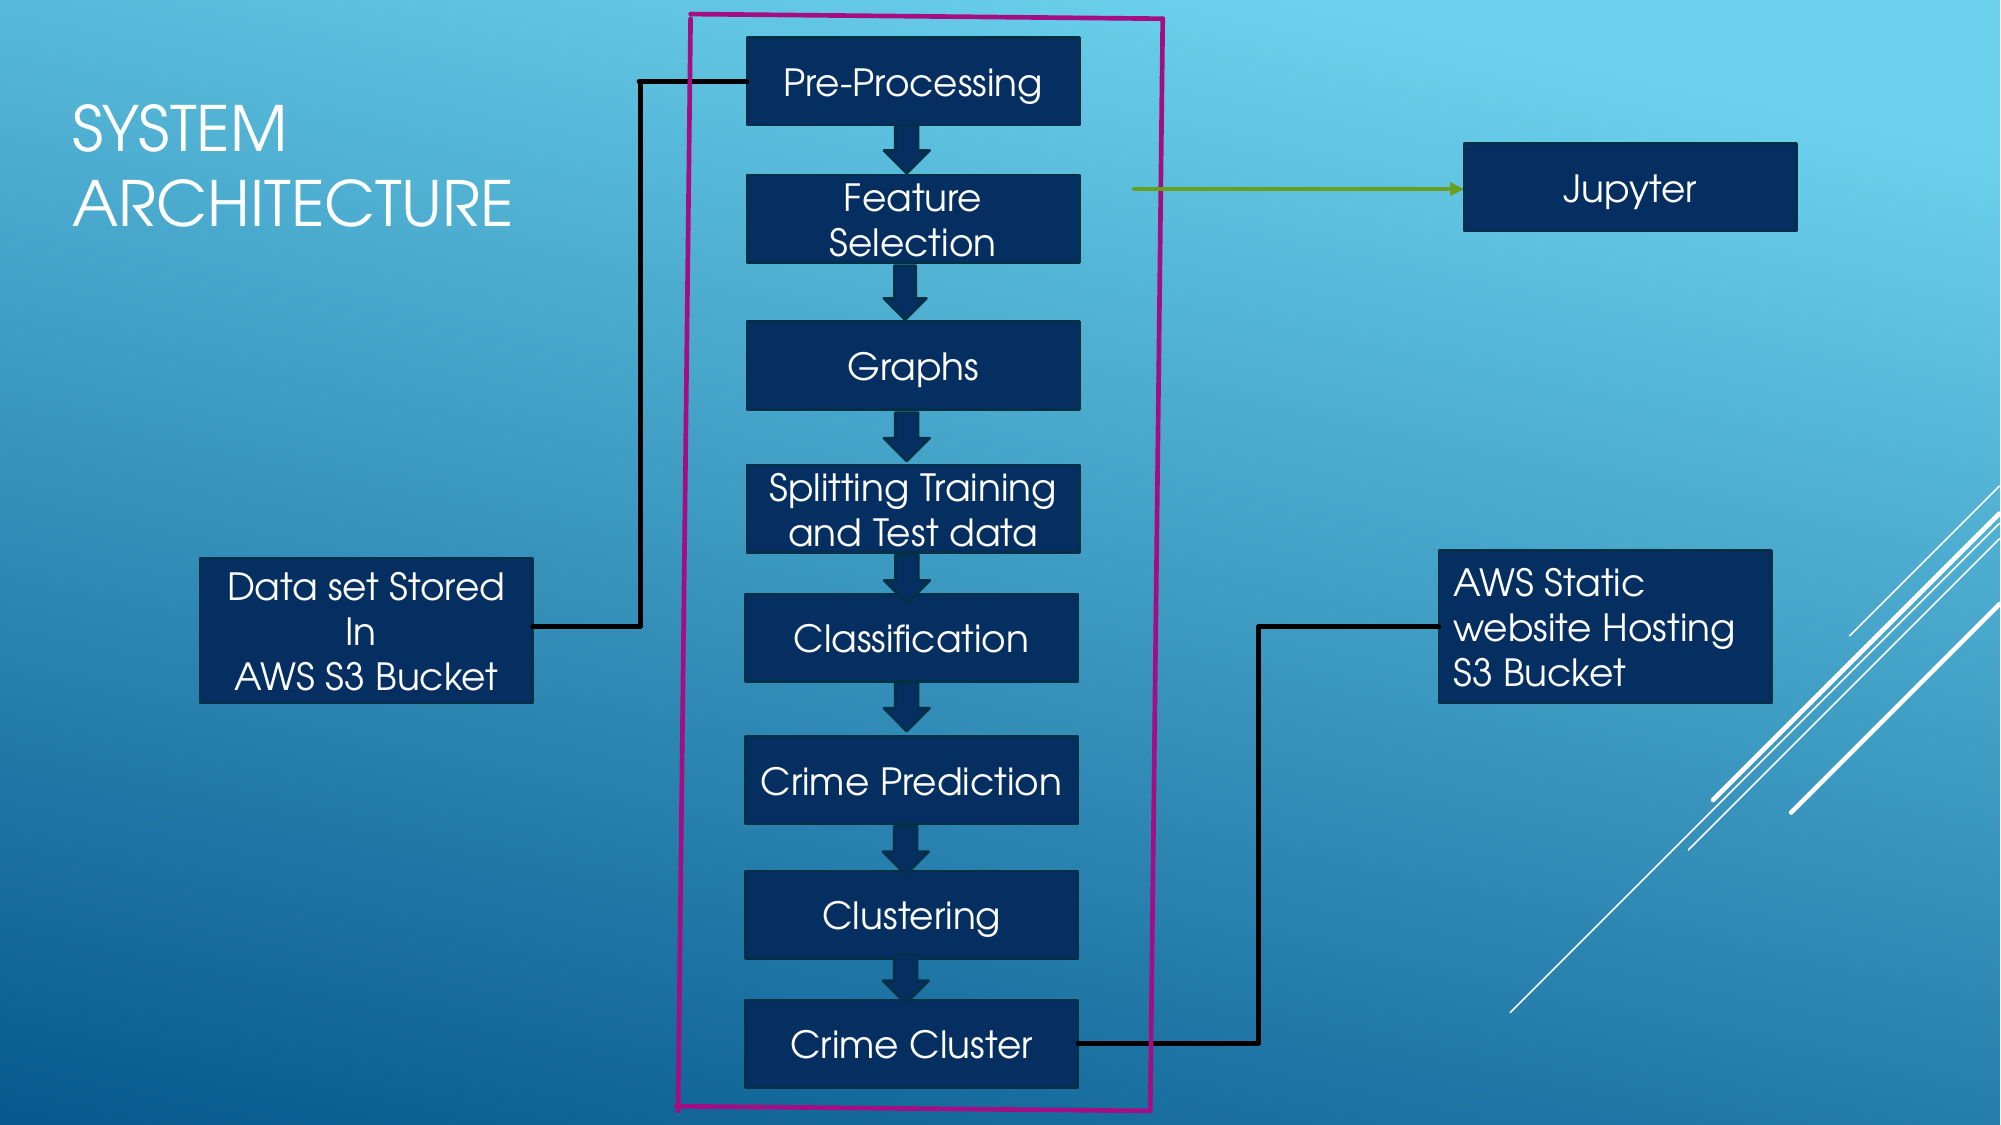

Pre-Processing
SYSTEM ARCHITECTURE

Jupyter
Feature Selection

Graphs

Splitting Training and Test data
AWS Static website Hosting S3 Bucket

Data set Stored In
AWS S3 Bucket
Classification

Crime Prediction

Clustering

Crime Cluster